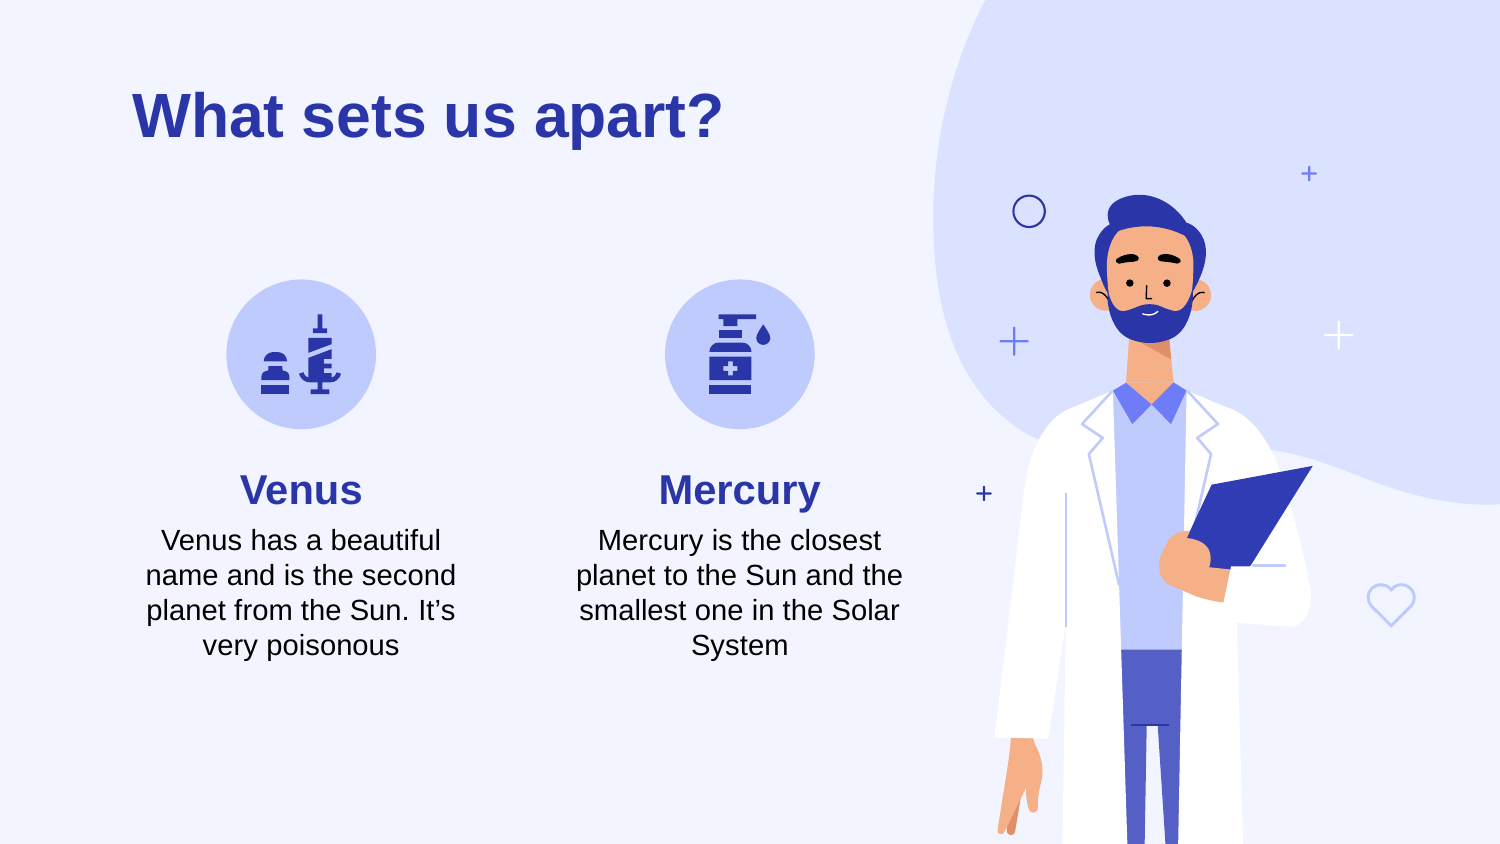

# What sets us apart?

Venus
Mercury
Venus has a beautiful name and is the second planet from the Sun. It’s very poisonous
Mercury is the closest planet to the Sun and the smallest one in the Solar System